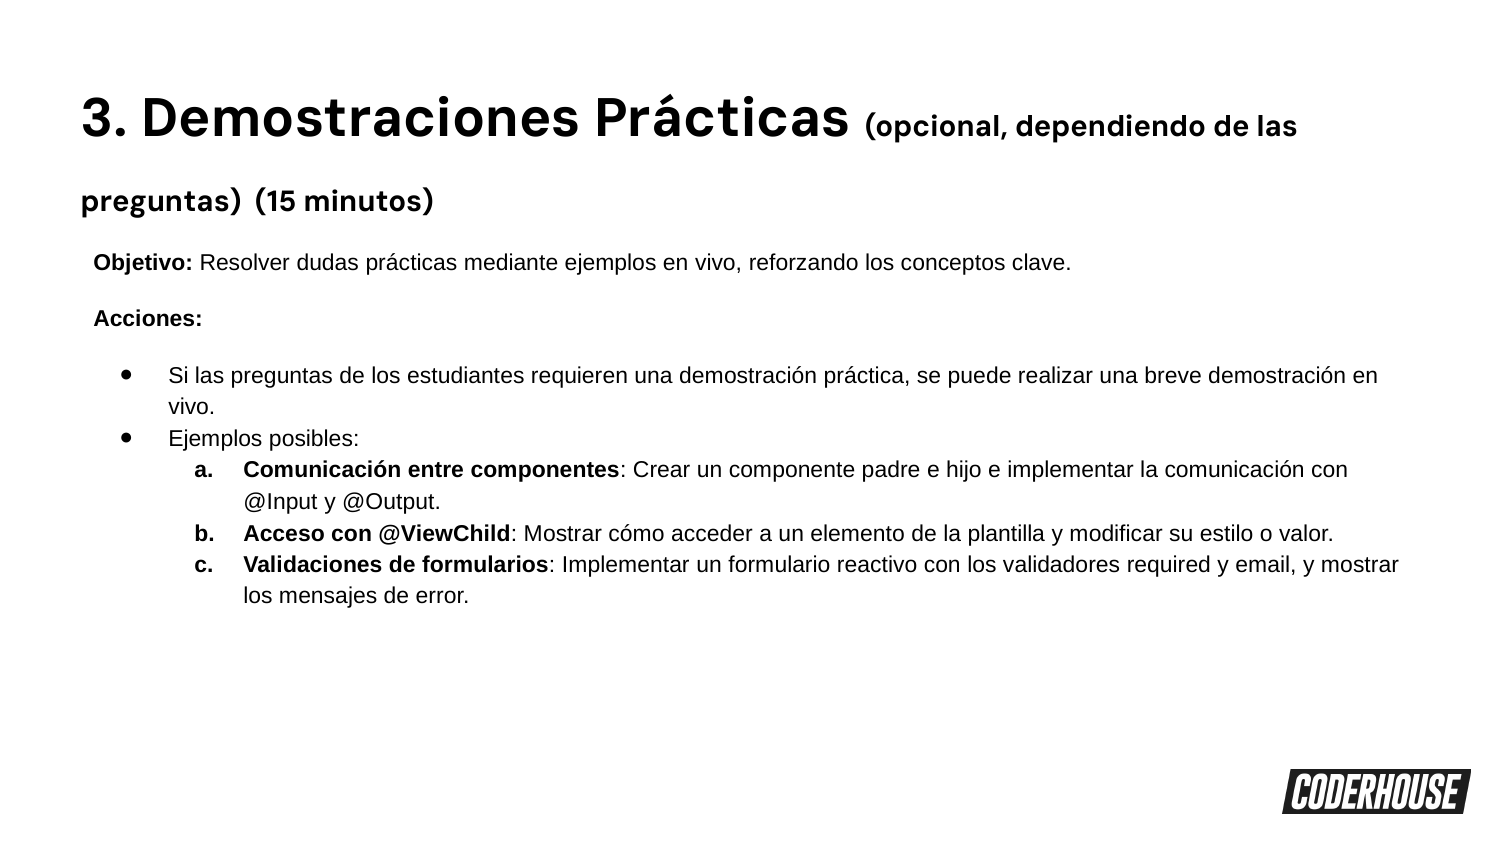

3. Demostraciones Prácticas (opcional, dependiendo de las preguntas) (15 minutos)
Objetivo: Resolver dudas prácticas mediante ejemplos en vivo, reforzando los conceptos clave.
Acciones:
Si las preguntas de los estudiantes requieren una demostración práctica, se puede realizar una breve demostración en vivo.
Ejemplos posibles:
Comunicación entre componentes: Crear un componente padre e hijo e implementar la comunicación con @Input y @Output.
Acceso con @ViewChild: Mostrar cómo acceder a un elemento de la plantilla y modificar su estilo o valor.
Validaciones de formularios: Implementar un formulario reactivo con los validadores required y email, y mostrar los mensajes de error.